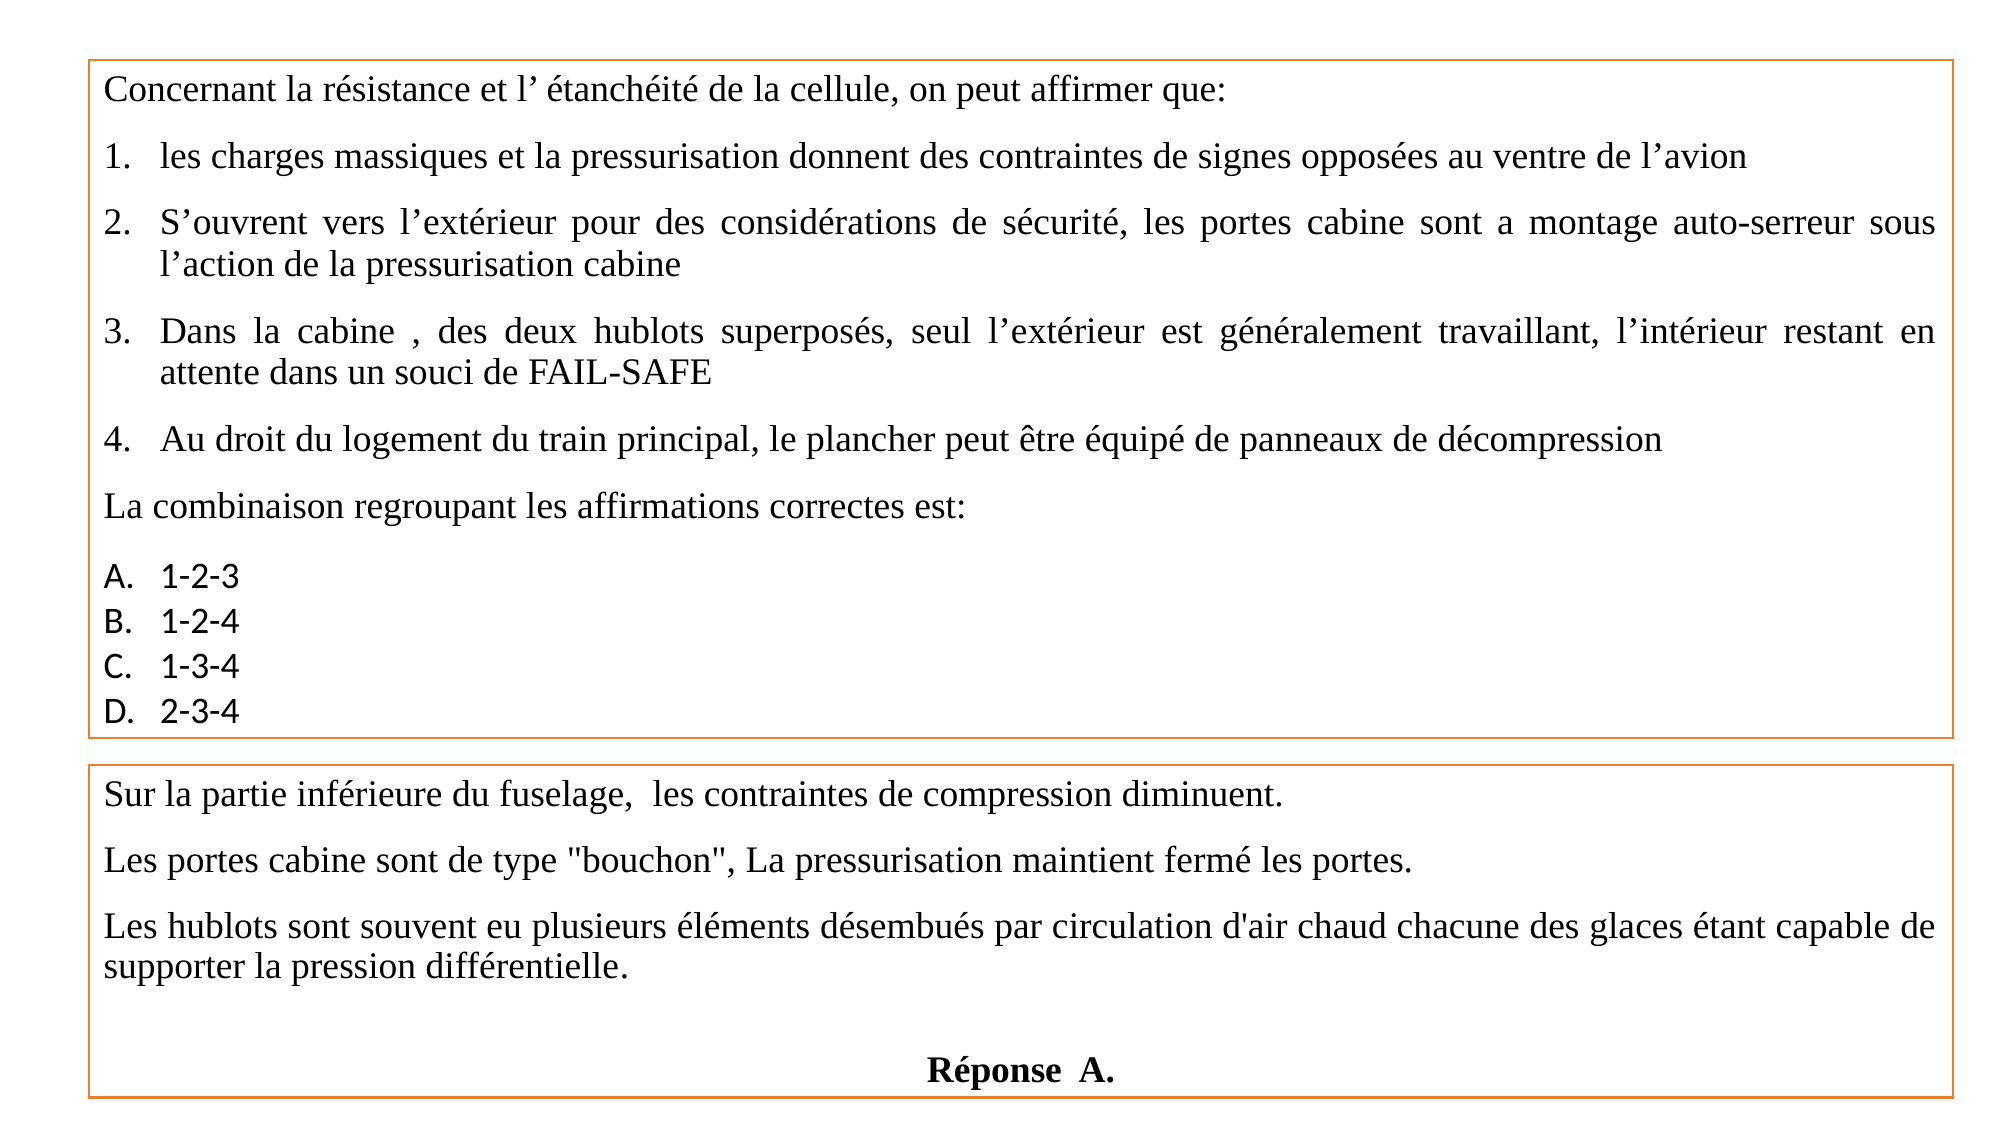

Concernant la résistance et l’ étanchéité de la cellule, on peut affirmer que:
les charges massiques et la pressurisation donnent des contraintes de signes opposées au ventre de l’avion
S’ouvrent vers l’extérieur pour des considérations de sécurité, les portes cabine sont a montage auto-serreur sous l’action de la pressurisation cabine
Dans la cabine , des deux hublots superposés, seul l’extérieur est généralement travaillant, l’intérieur restant en attente dans un souci de FAIL-SAFE
Au droit du logement du train principal, le plancher peut être équipé de panneaux de décompression
La combinaison regroupant les affirmations correctes est:
1-2-3
1-2-4
1-3-4
2-3-4
Sur la partie inférieure du fuselage,  les contraintes de compression diminuent.
Les portes cabine sont de type "bouchon", La pressurisation maintient fermé les portes.
Les hublots sont souvent eu plusieurs éléments désembués par circulation d'air chaud chacune des glaces étant capable de supporter la pression différentielle.
Réponse  A.